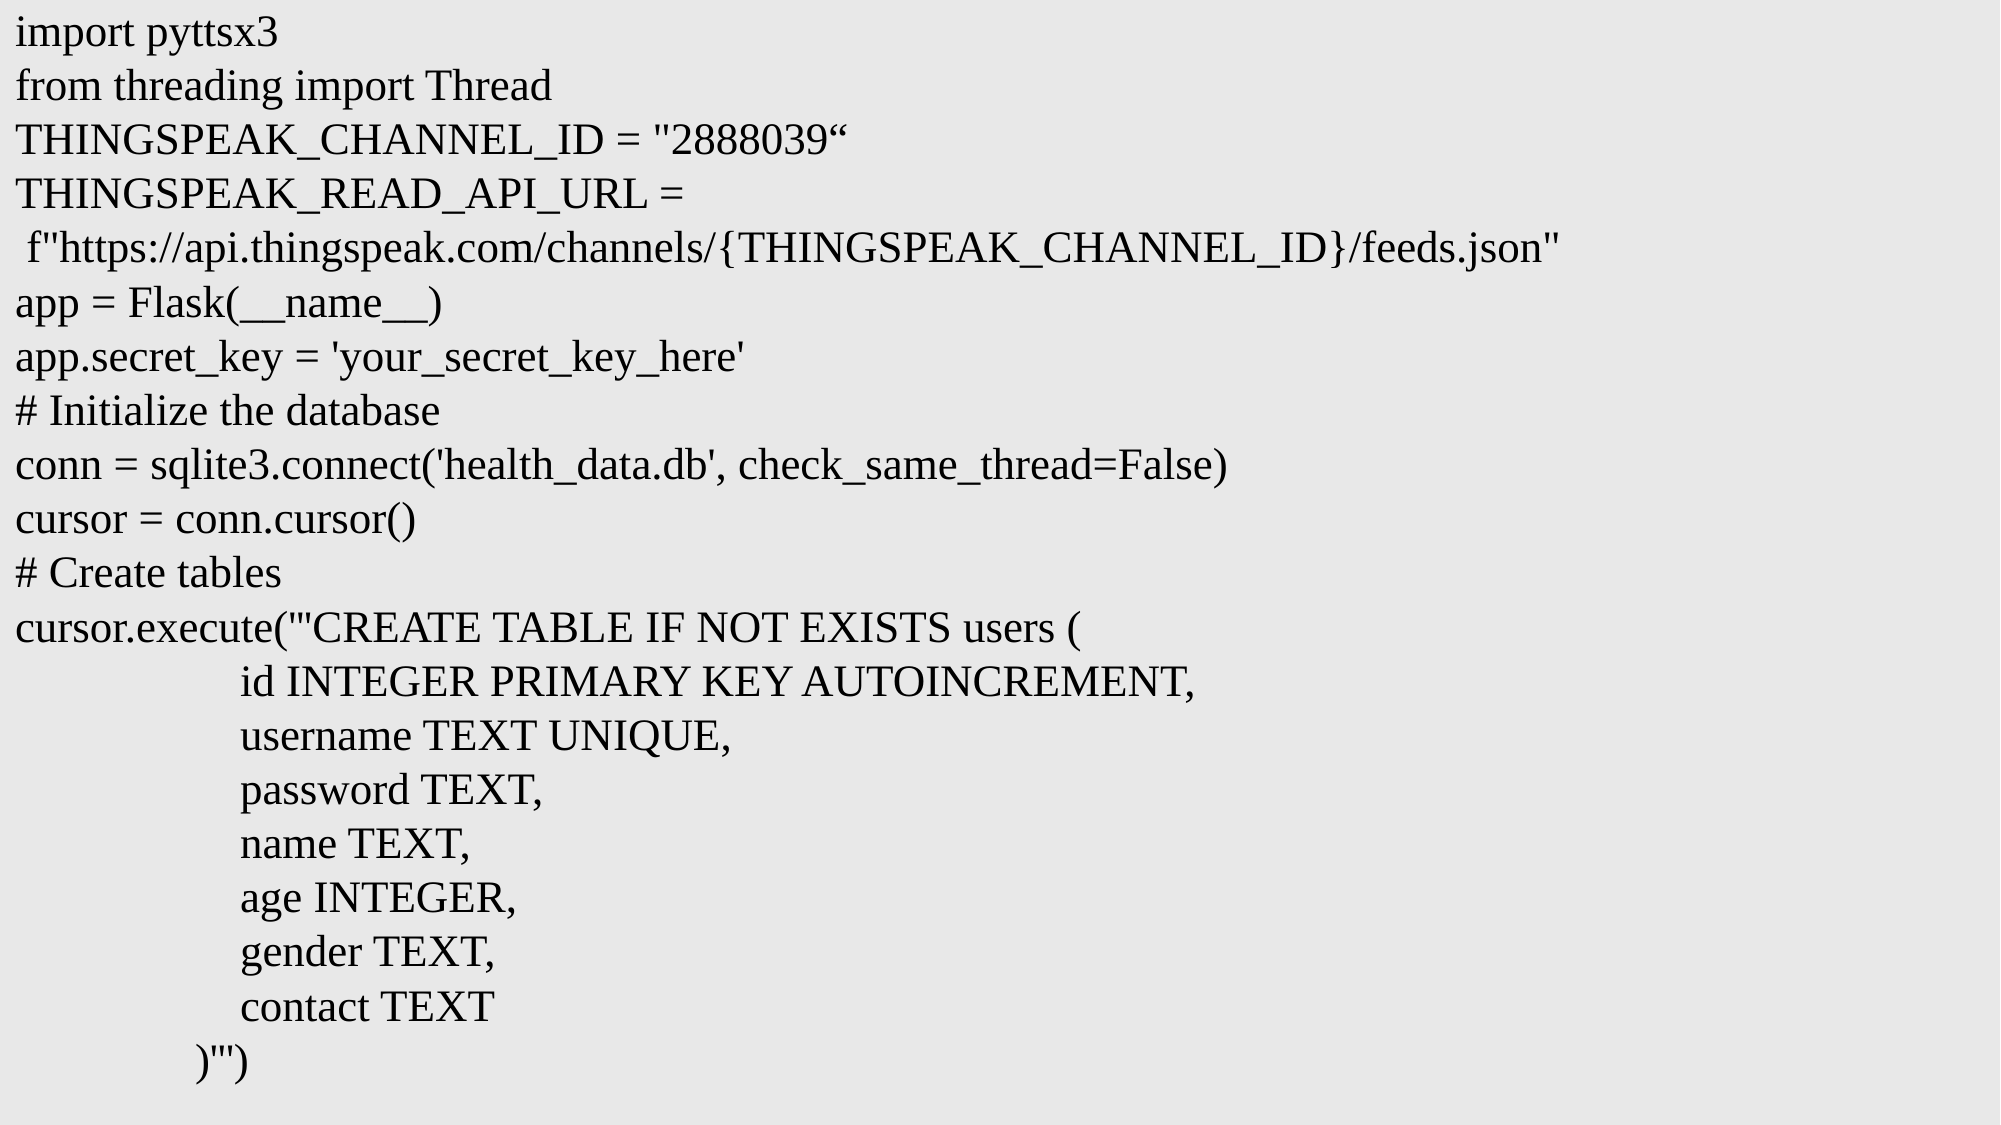

import pyttsx3
from threading import Thread
THINGSPEAK_CHANNEL_ID = "2888039“
THINGSPEAK_READ_API_URL =
 f"https://api.thingspeak.com/channels/{THINGSPEAK_CHANNEL_ID}/feeds.json"
app = Flask(__name__)
app.secret_key = 'your_secret_key_here'
# Initialize the database
conn = sqlite3.connect('health_data.db', check_same_thread=False)
cursor = conn.cursor()
# Create tables
cursor.execute('''CREATE TABLE IF NOT EXISTS users (
                    id INTEGER PRIMARY KEY AUTOINCREMENT,
                    username TEXT UNIQUE,
                    password TEXT,
                    name TEXT,
                    age INTEGER,
                    gender TEXT,
                    contact TEXT
                )''')